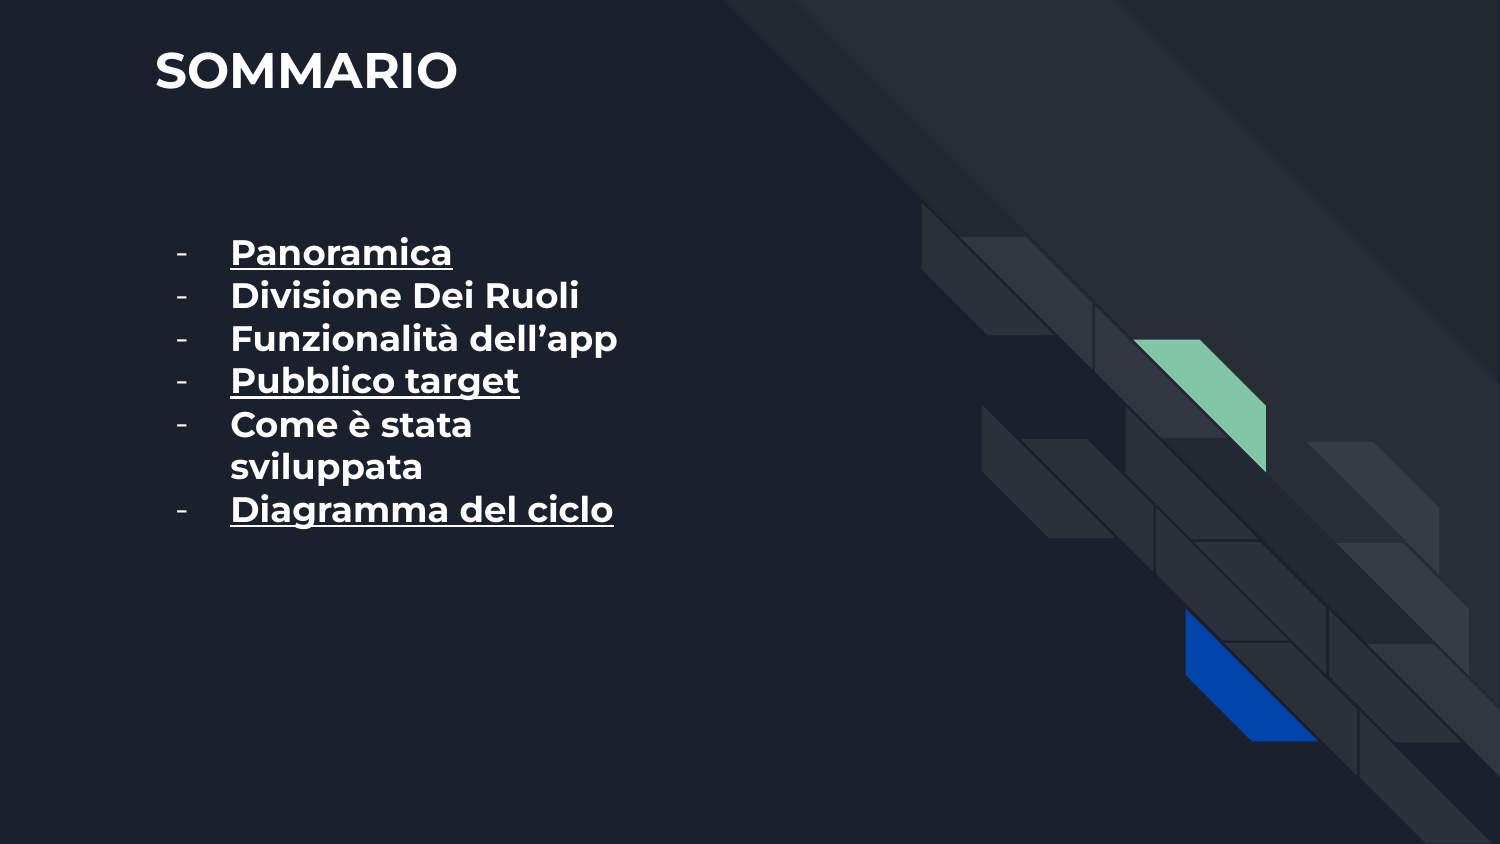

SOMMARIO
Panoramica
Divisione Dei Ruoli
Funzionalità dell’app
Pubblico target
Come è stata sviluppata
Diagramma del ciclo